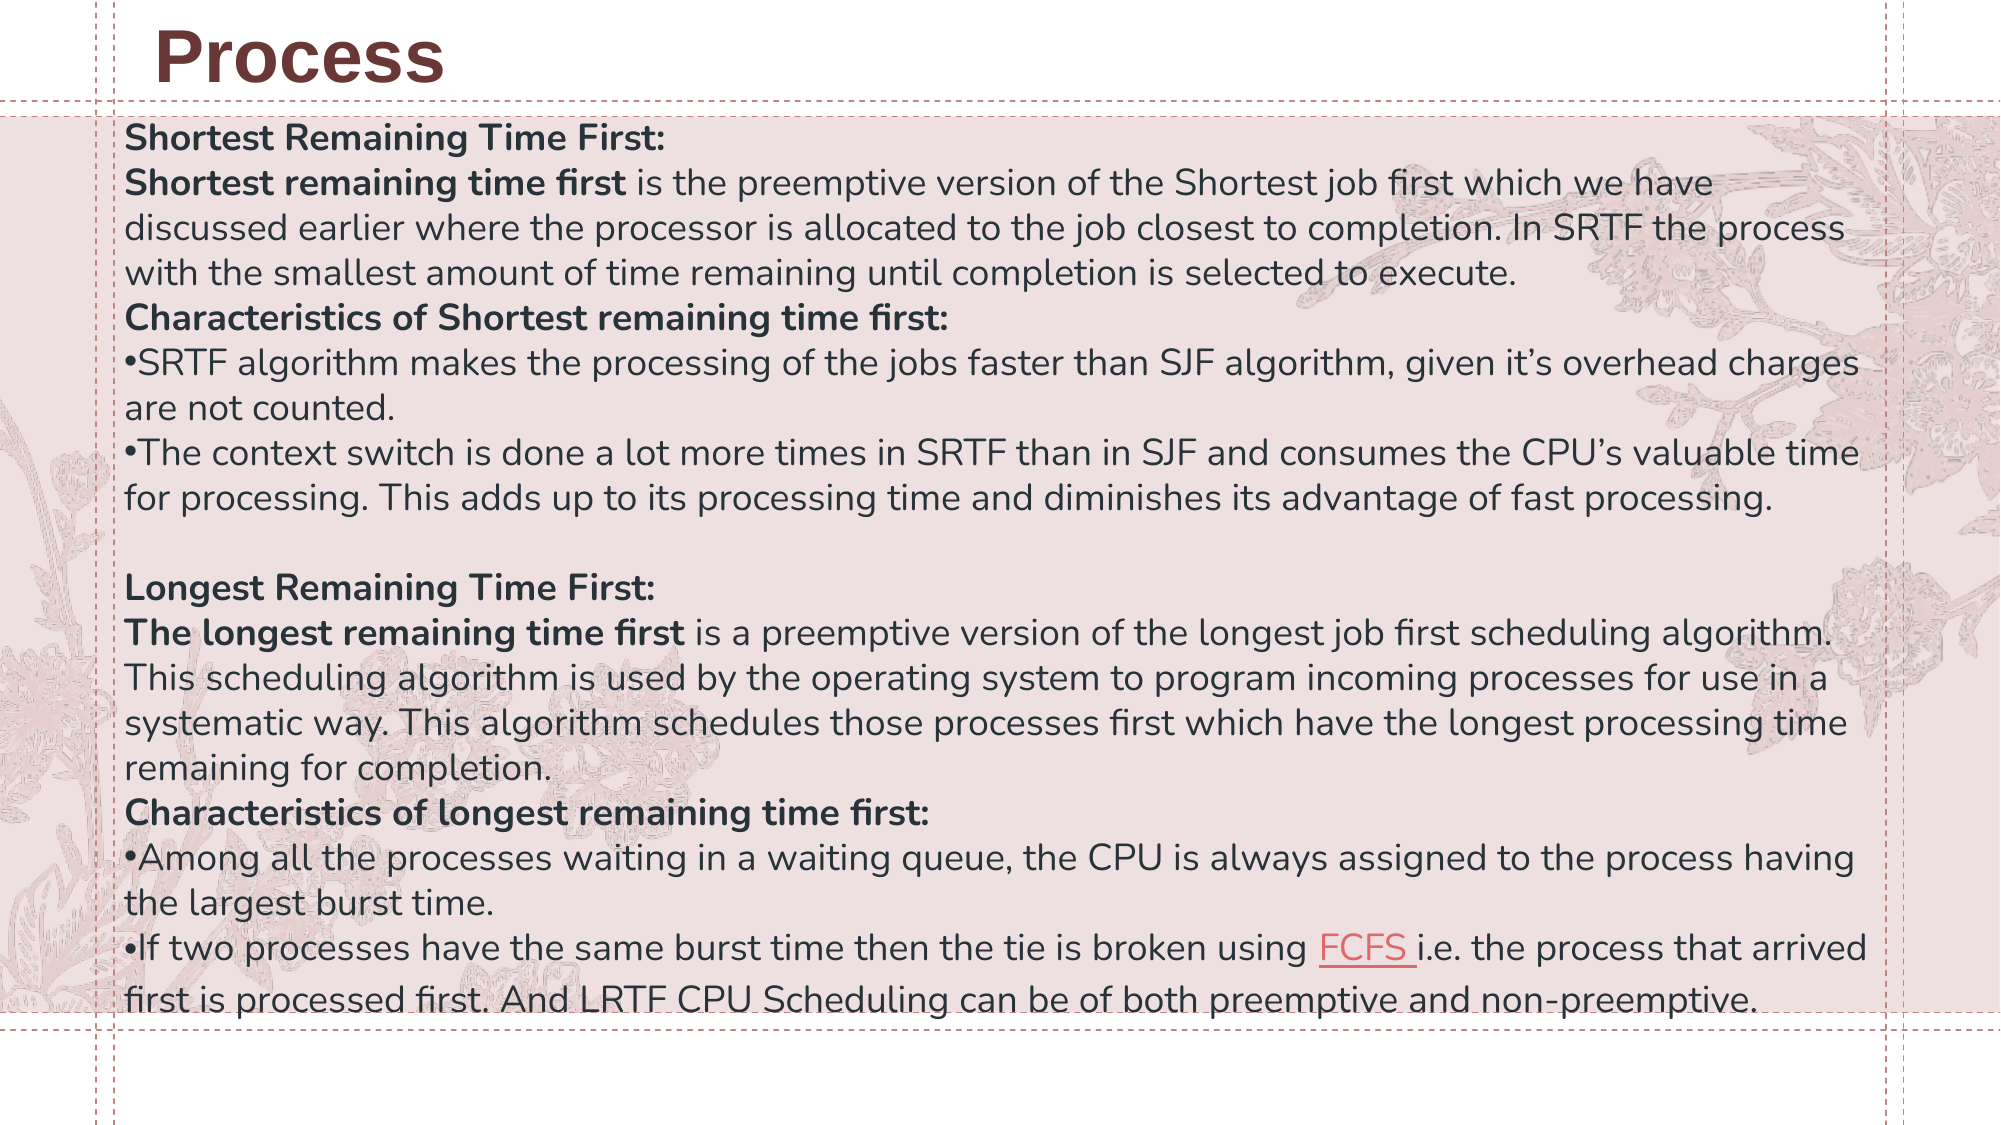

Process
Shortest Remaining Time First:
Shortest remaining time first is the preemptive version of the Shortest job first which we have discussed earlier where the processor is allocated to the job closest to completion. In SRTF the process with the smallest amount of time remaining until completion is selected to execute.
Characteristics of Shortest remaining time first:
SRTF algorithm makes the processing of the jobs faster than SJF algorithm, given it’s overhead charges are not counted.
The context switch is done a lot more times in SRTF than in SJF and consumes the CPU’s valuable time for processing. This adds up to its processing time and diminishes its advantage of fast processing.

Longest Remaining Time First:
The longest remaining time first is a preemptive version of the longest job first scheduling algorithm. This scheduling algorithm is used by the operating system to program incoming processes for use in a systematic way. This algorithm schedules those processes first which have the longest processing time remaining for completion.
Characteristics of longest remaining time first:
Among all the processes waiting in a waiting queue, the CPU is always assigned to the process having the largest burst time.
If two processes have the same burst time then the tie is broken using FCFS i.e. the process that arrived first is processed first. And LRTF CPU Scheduling can be of both preemptive and non-preemptive.